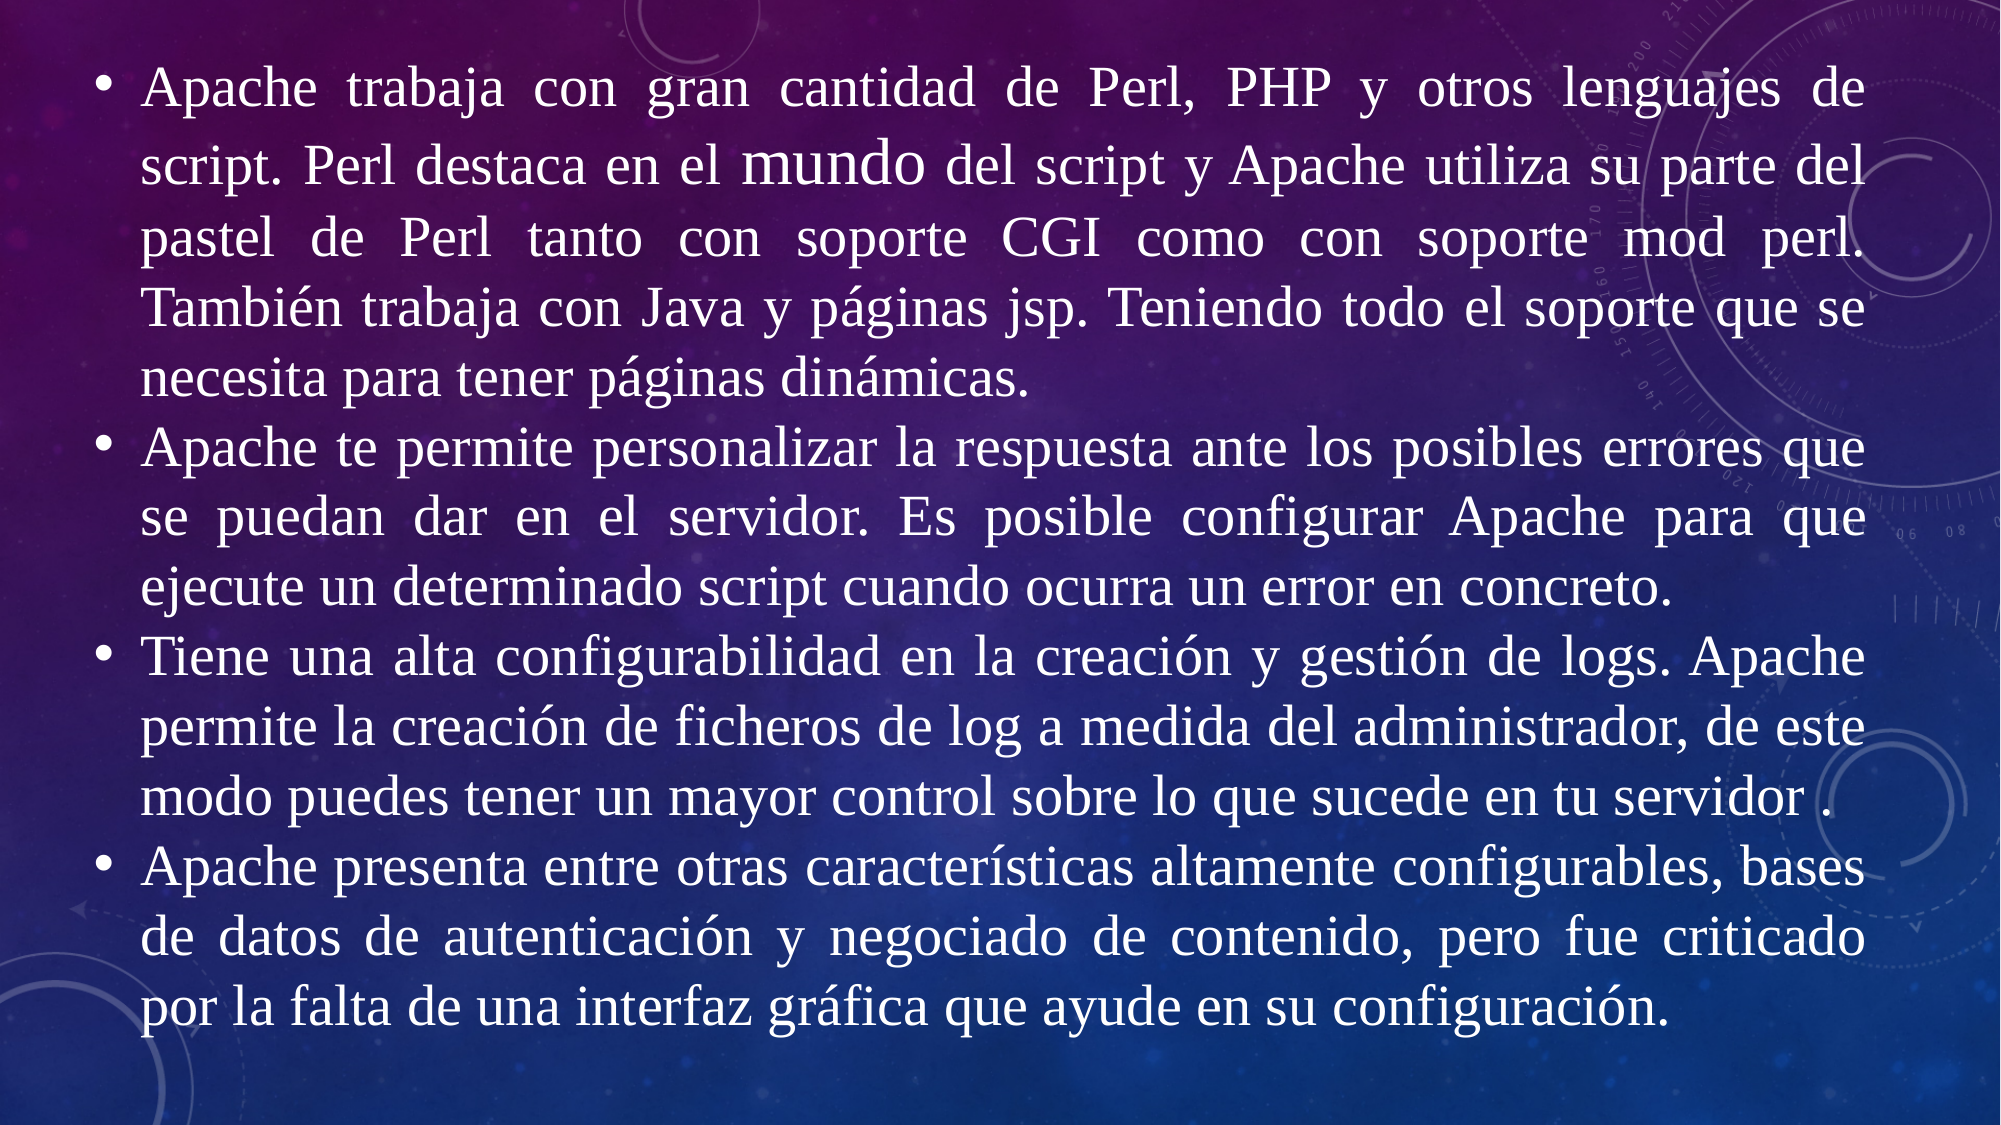

Apache trabaja con gran cantidad de Perl, PHP y otros lenguajes de script. Perl destaca en el mundo del script y Apache utiliza su parte del pastel de Perl tanto con soporte CGI como con soporte mod perl. También trabaja con Java y páginas jsp. Teniendo todo el soporte que se necesita para tener páginas dinámicas.
Apache te permite personalizar la respuesta ante los posibles errores que se puedan dar en el servidor. Es posible configurar Apache para que ejecute un determinado script cuando ocurra un error en concreto.
Tiene una alta configurabilidad en la creación y gestión de logs. Apache permite la creación de ficheros de log a medida del administrador, de este modo puedes tener un mayor control sobre lo que sucede en tu servidor .
Apache presenta entre otras características altamente configurables, bases de datos de autenticación y negociado de contenido, pero fue criticado por la falta de una interfaz gráfica que ayude en su configuración.